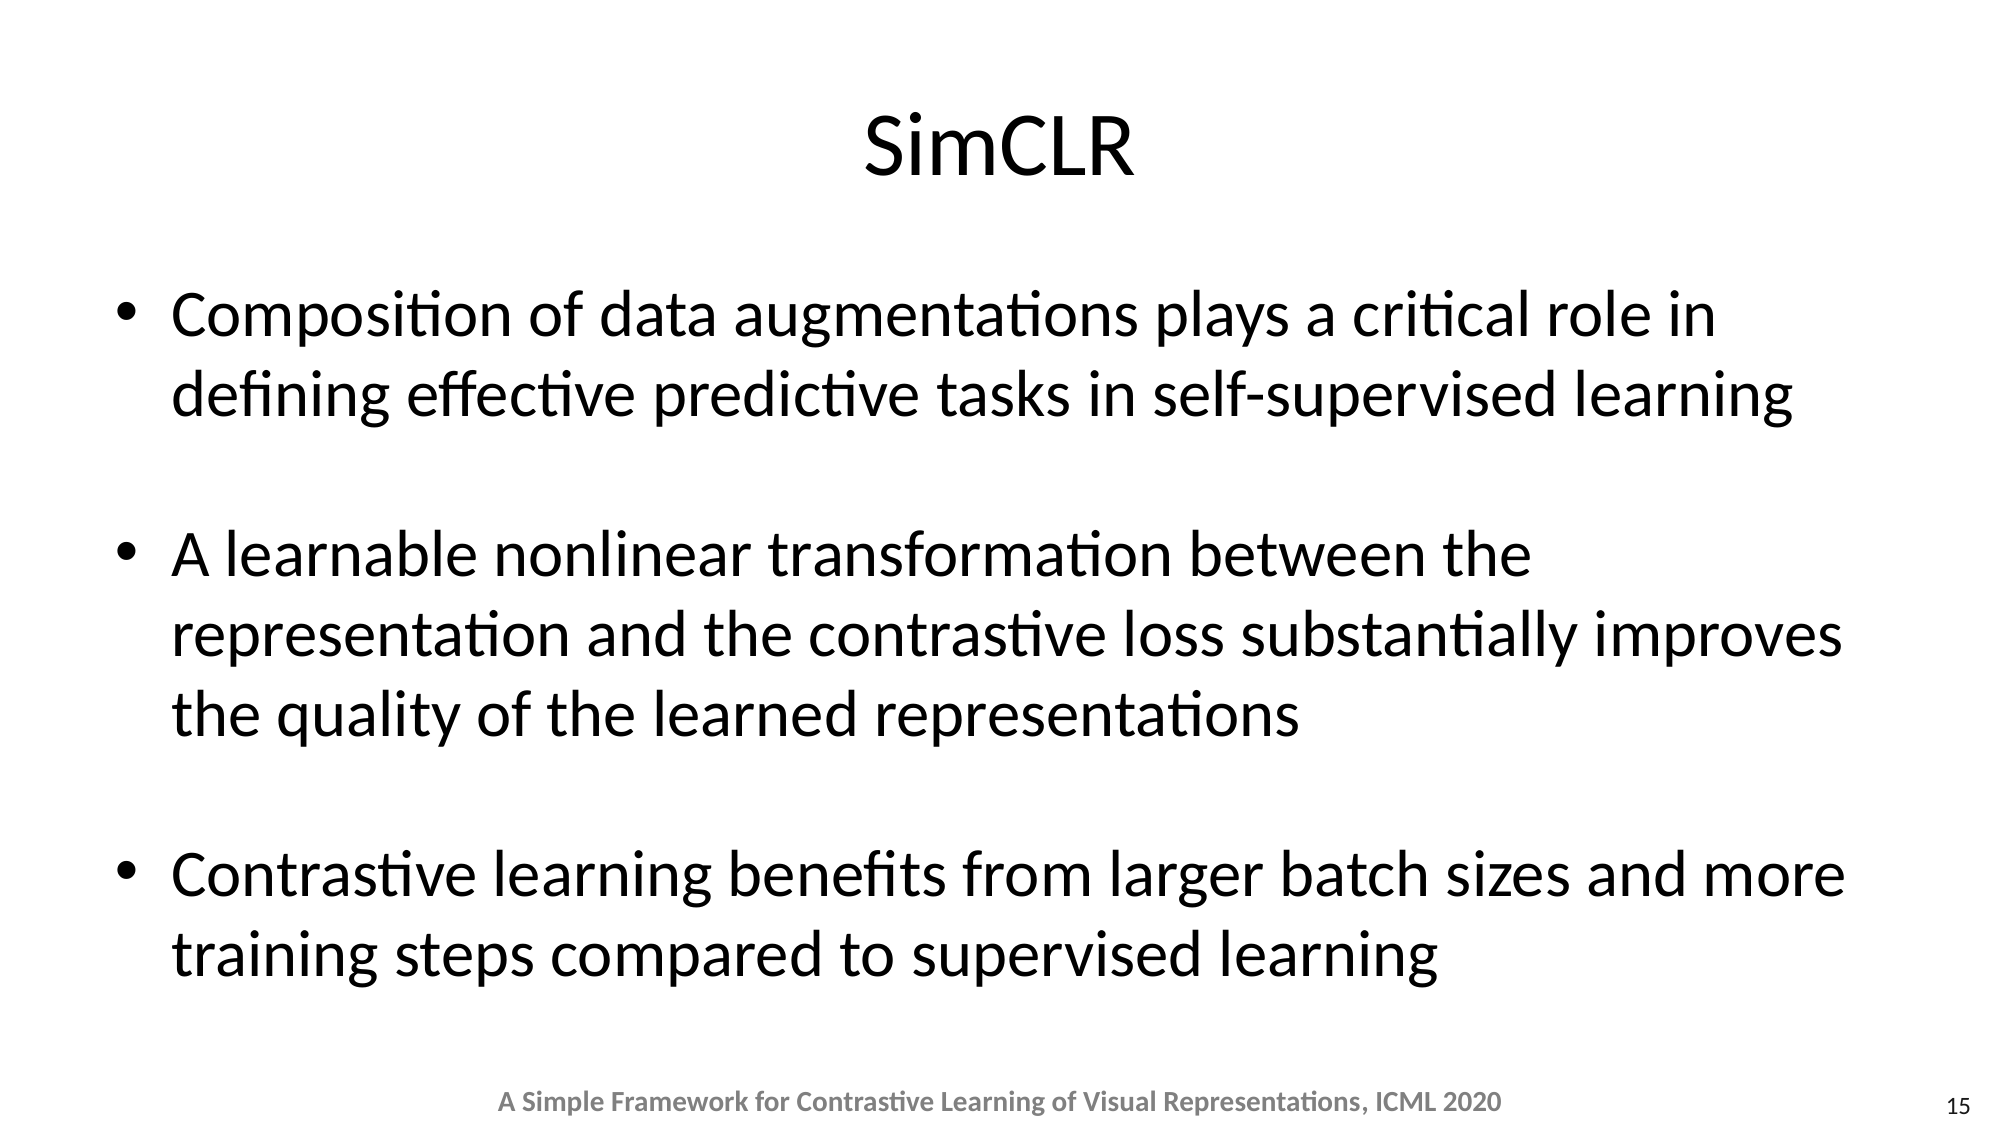

# SimCLR
Composition of data augmentations plays a critical role in deﬁning effective predictive tasks in self-supervised learning

A learnable nonlinear transformation between the representation and the contrastive loss substantially improves the quality of the learned representations

Contrastive learning beneﬁts from larger batch sizes and more training steps compared to supervised learning
A Simple Framework for Contrastive Learning of Visual Representations, ICML 2020
15